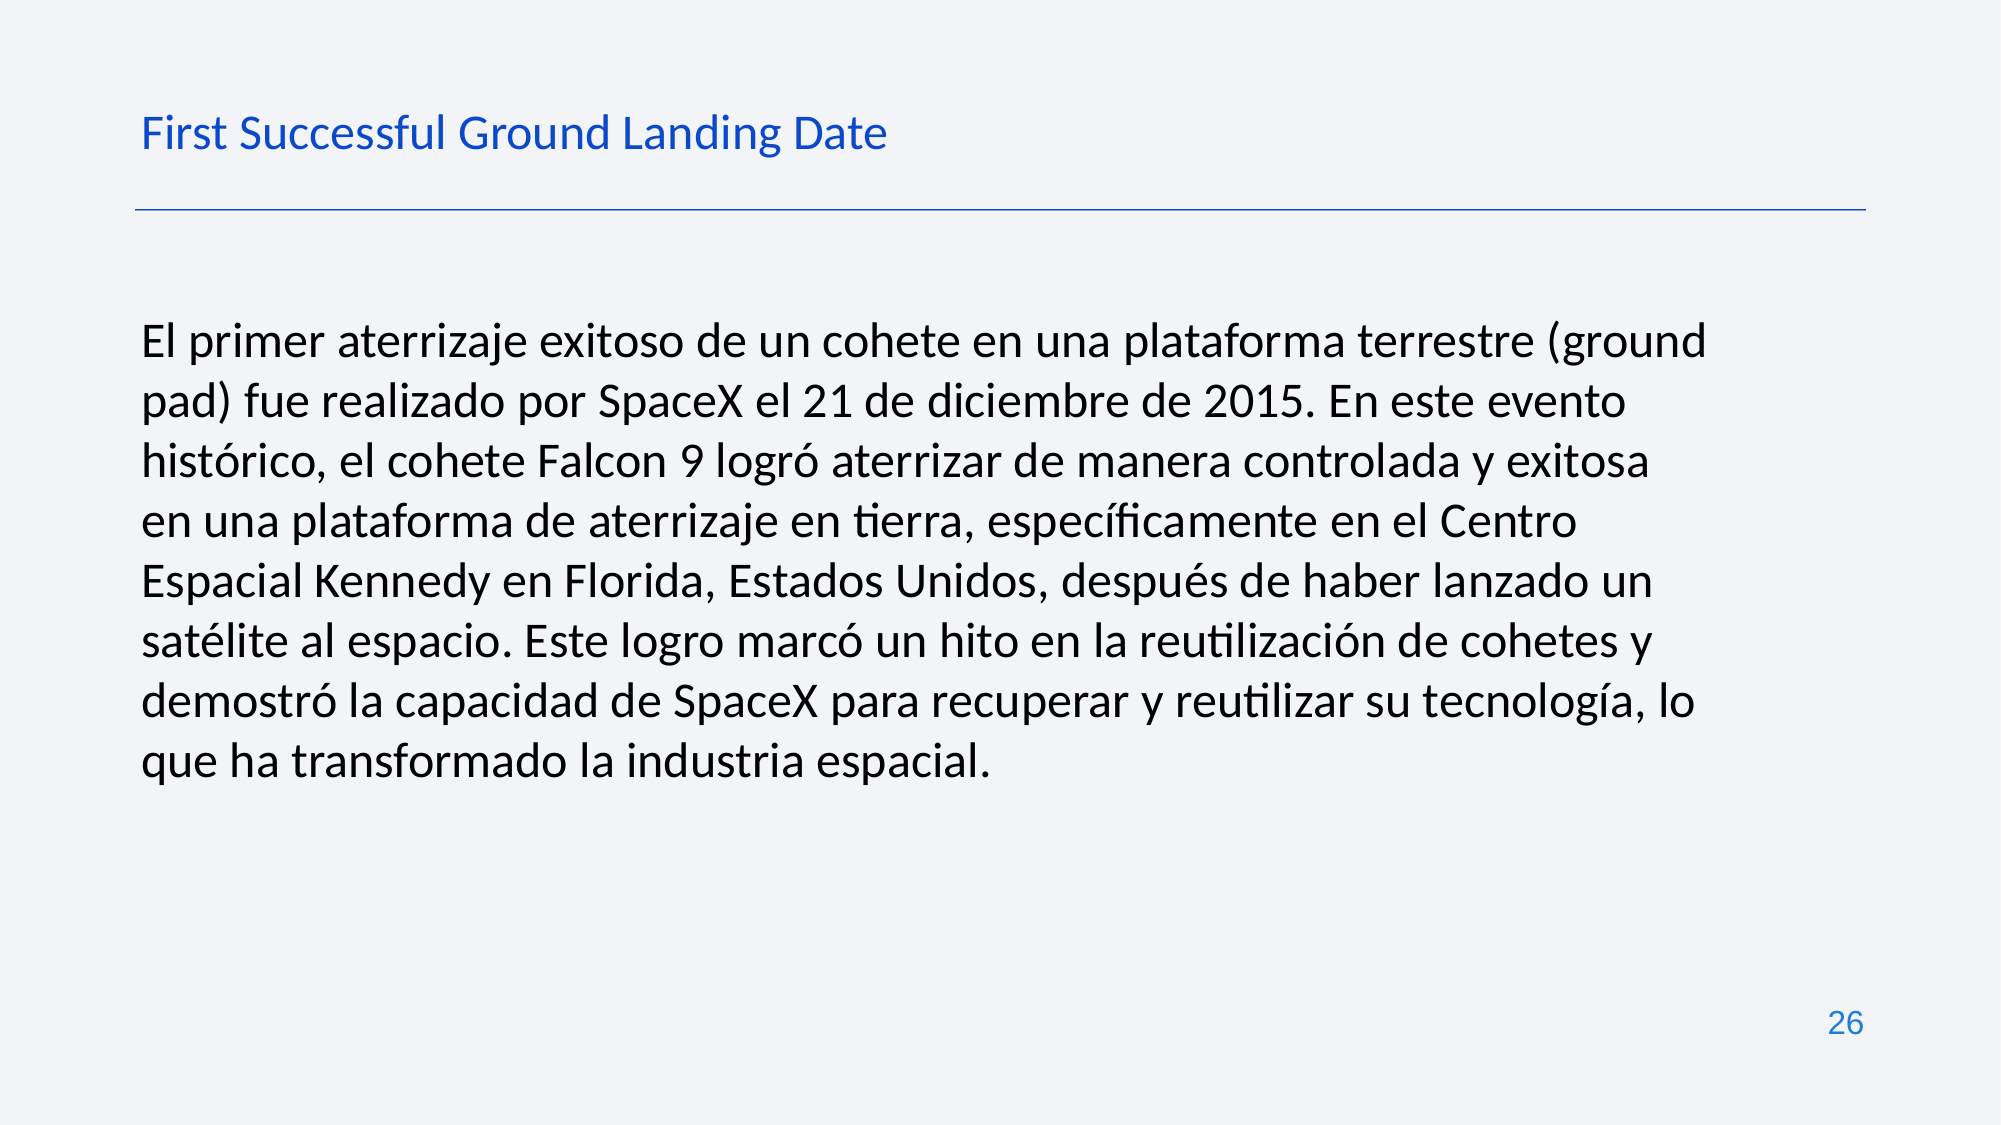

First Successful Ground Landing Date
El primer aterrizaje exitoso de un cohete en una plataforma terrestre (ground pad) fue realizado por SpaceX el 21 de diciembre de 2015. En este evento histórico, el cohete Falcon 9 logró aterrizar de manera controlada y exitosa en una plataforma de aterrizaje en tierra, específicamente en el Centro Espacial Kennedy en Florida, Estados Unidos, después de haber lanzado un satélite al espacio. Este logro marcó un hito en la reutilización de cohetes y demostró la capacidad de SpaceX para recuperar y reutilizar su tecnología, lo que ha transformado la industria espacial.
26